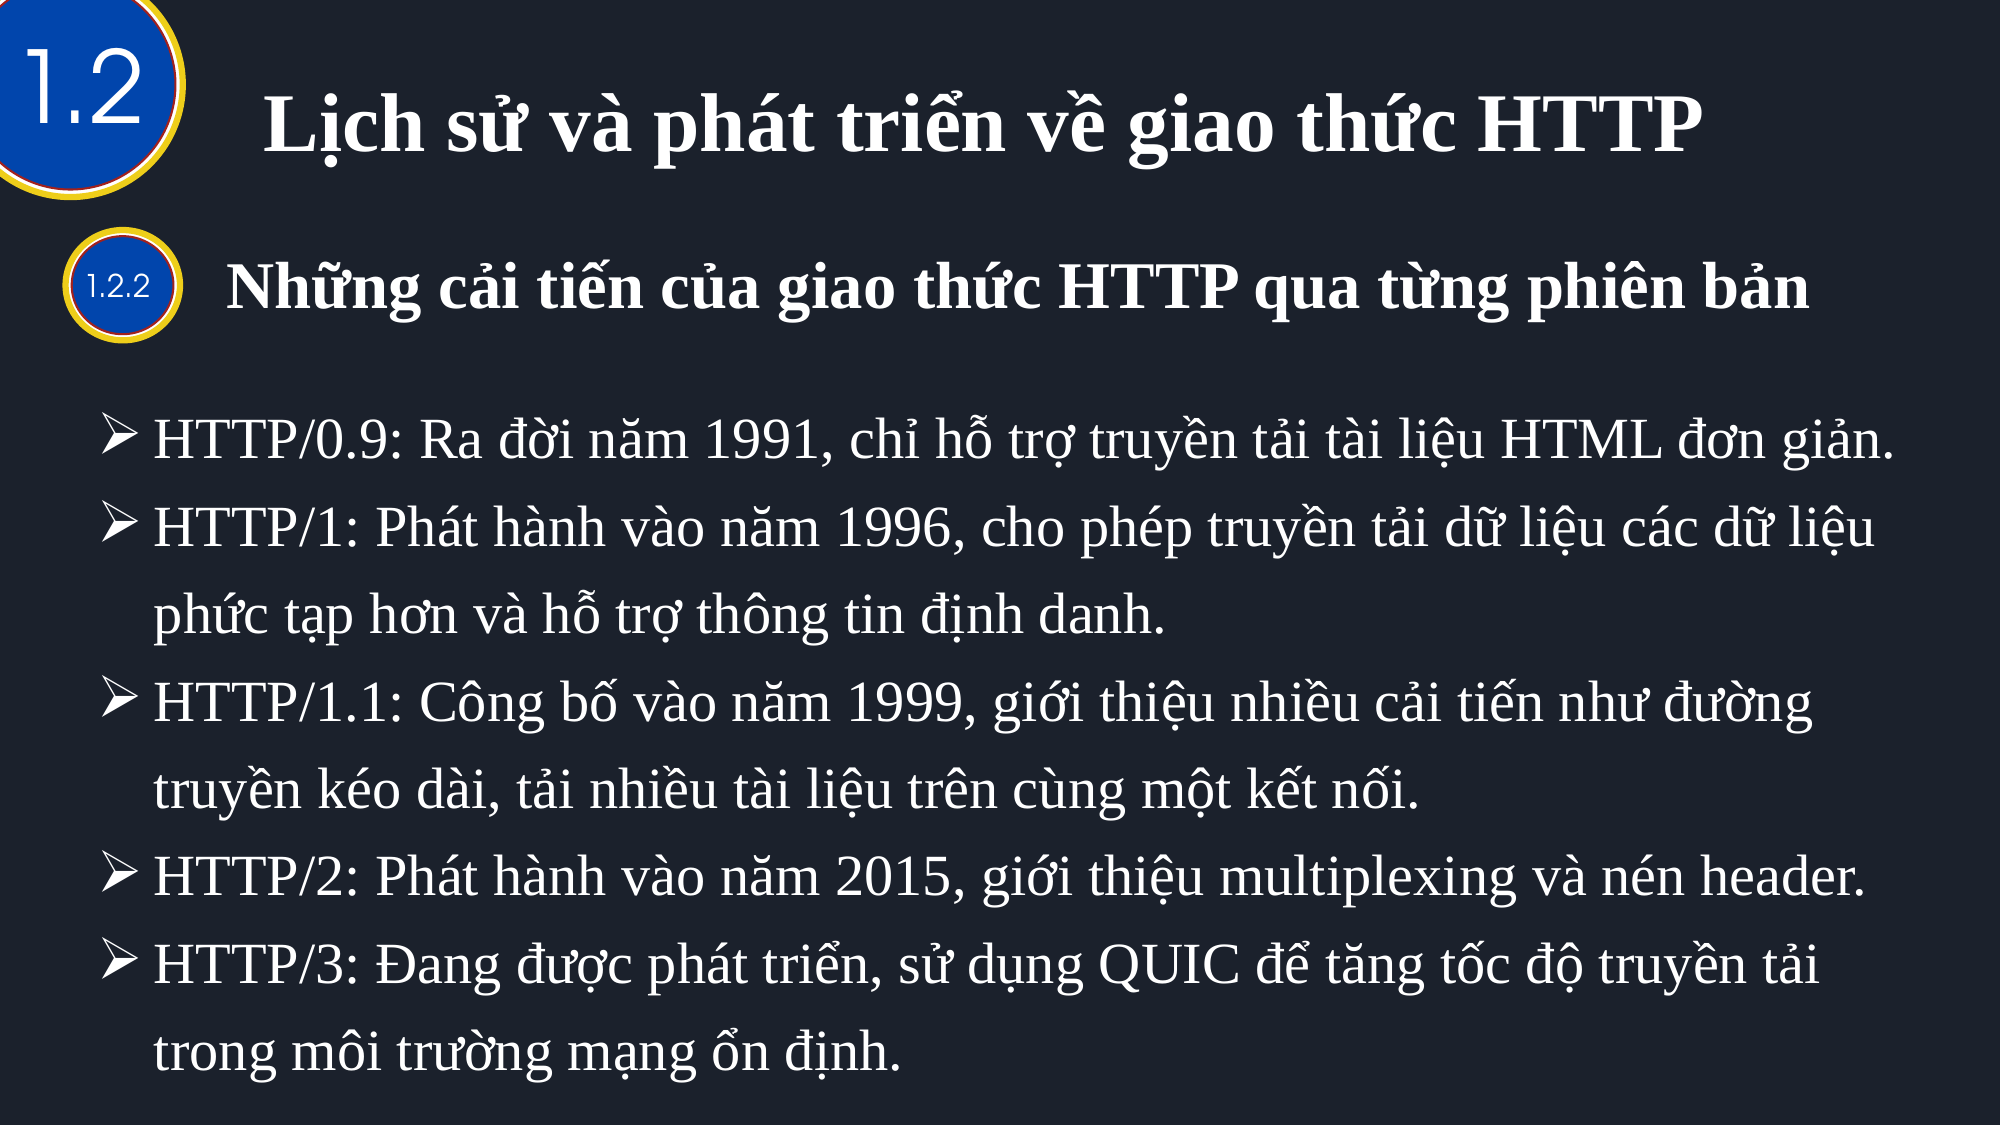

1

1.2
Lịch sử và phát triển về giao thức HTTP

Những cải tiến của giao thức HTTP qua từng phiên bản

1.2.2
HTTP/0.9: Ra đời năm 1991, chỉ hỗ trợ truyền tải tài liệu HTML đơn giản.
HTTP/1: Phát hành vào năm 1996, cho phép truyền tải dữ liệu các dữ liệu phức tạp hơn và hỗ trợ thông tin định danh.
HTTP/1.1: Công bố vào năm 1999, giới thiệu nhiều cải tiến như đường truyền kéo dài, tải nhiều tài liệu trên cùng một kết nối.
HTTP/2: Phát hành vào năm 2015, giới thiệu multiplexing và nén header.
HTTP/3: Đang được phát triển, sử dụng QUIC để tăng tốc độ truyền tải trong môi trường mạng ổn định.